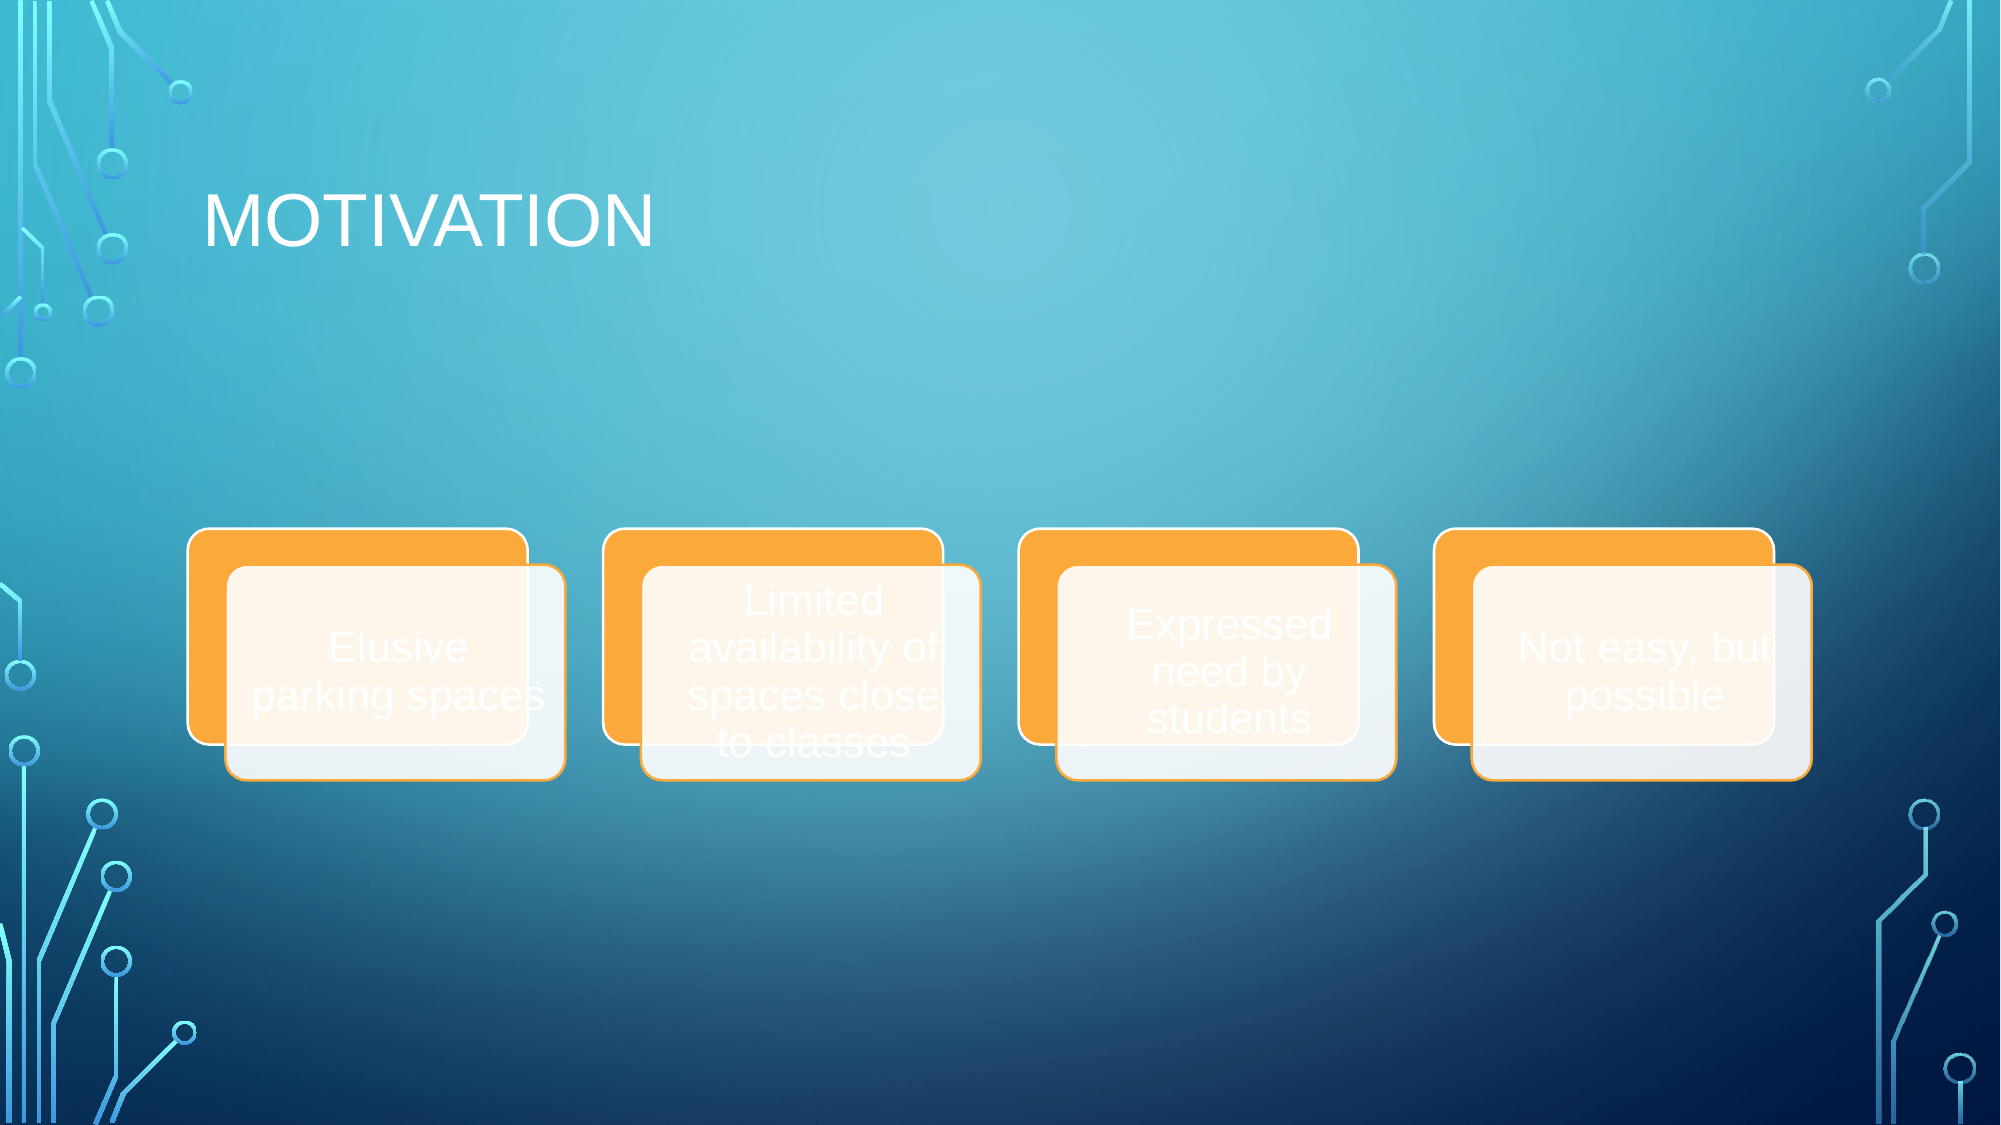

# Motivation
Elusive parking spaces
Limited availability of spaces close to classes
Expressed need by students
Not easy, but possible